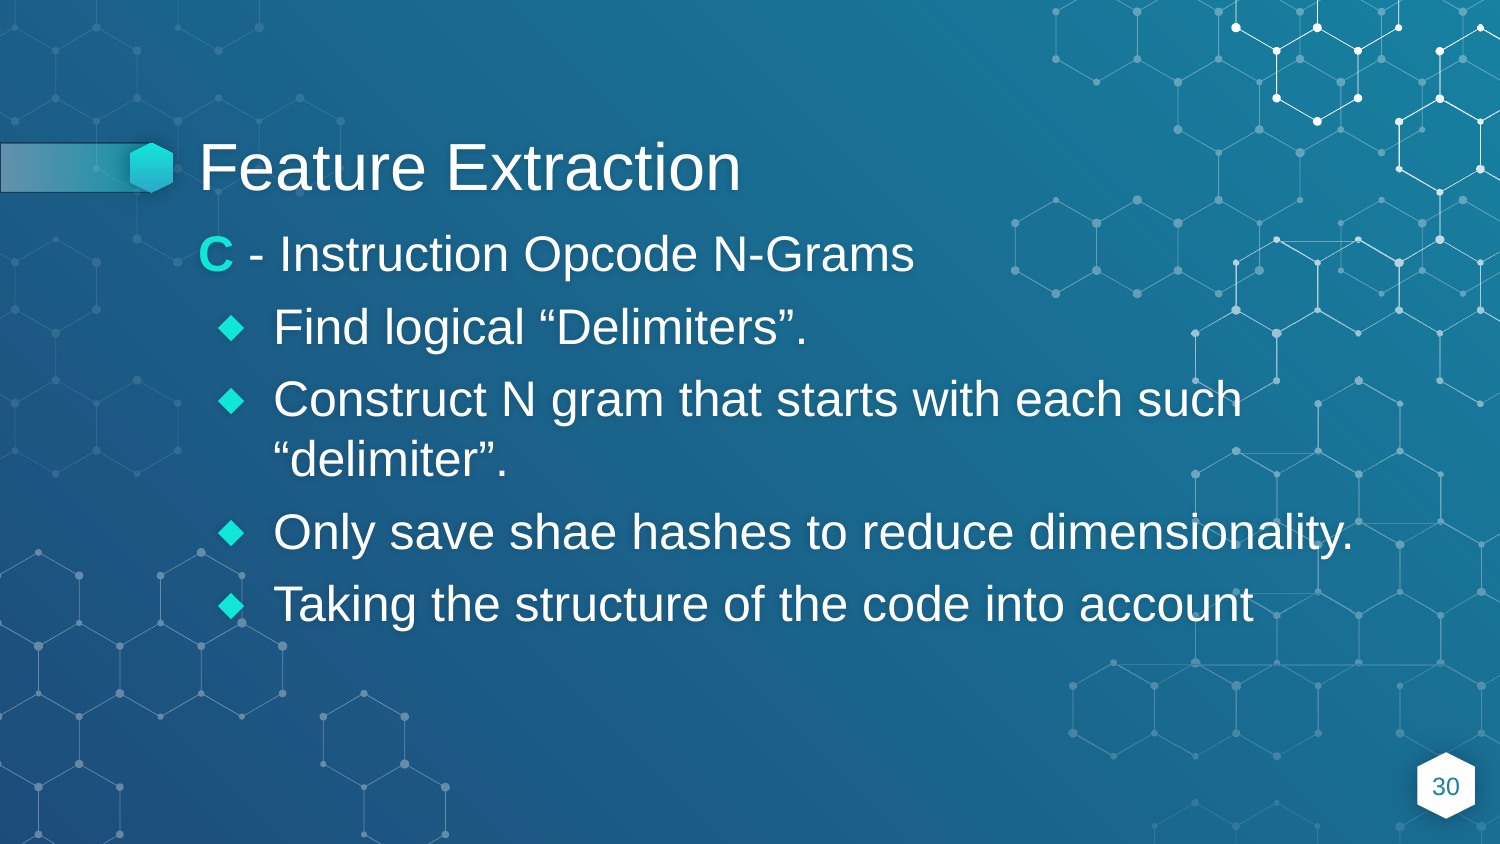

# Feature Extraction
C - Instruction Opcode N-Grams
Find logical “Delimiters”.
Construct N gram that starts with each such “delimiter”.
Only save shae hashes to reduce dimensionality.
Taking the structure of the code into account

30